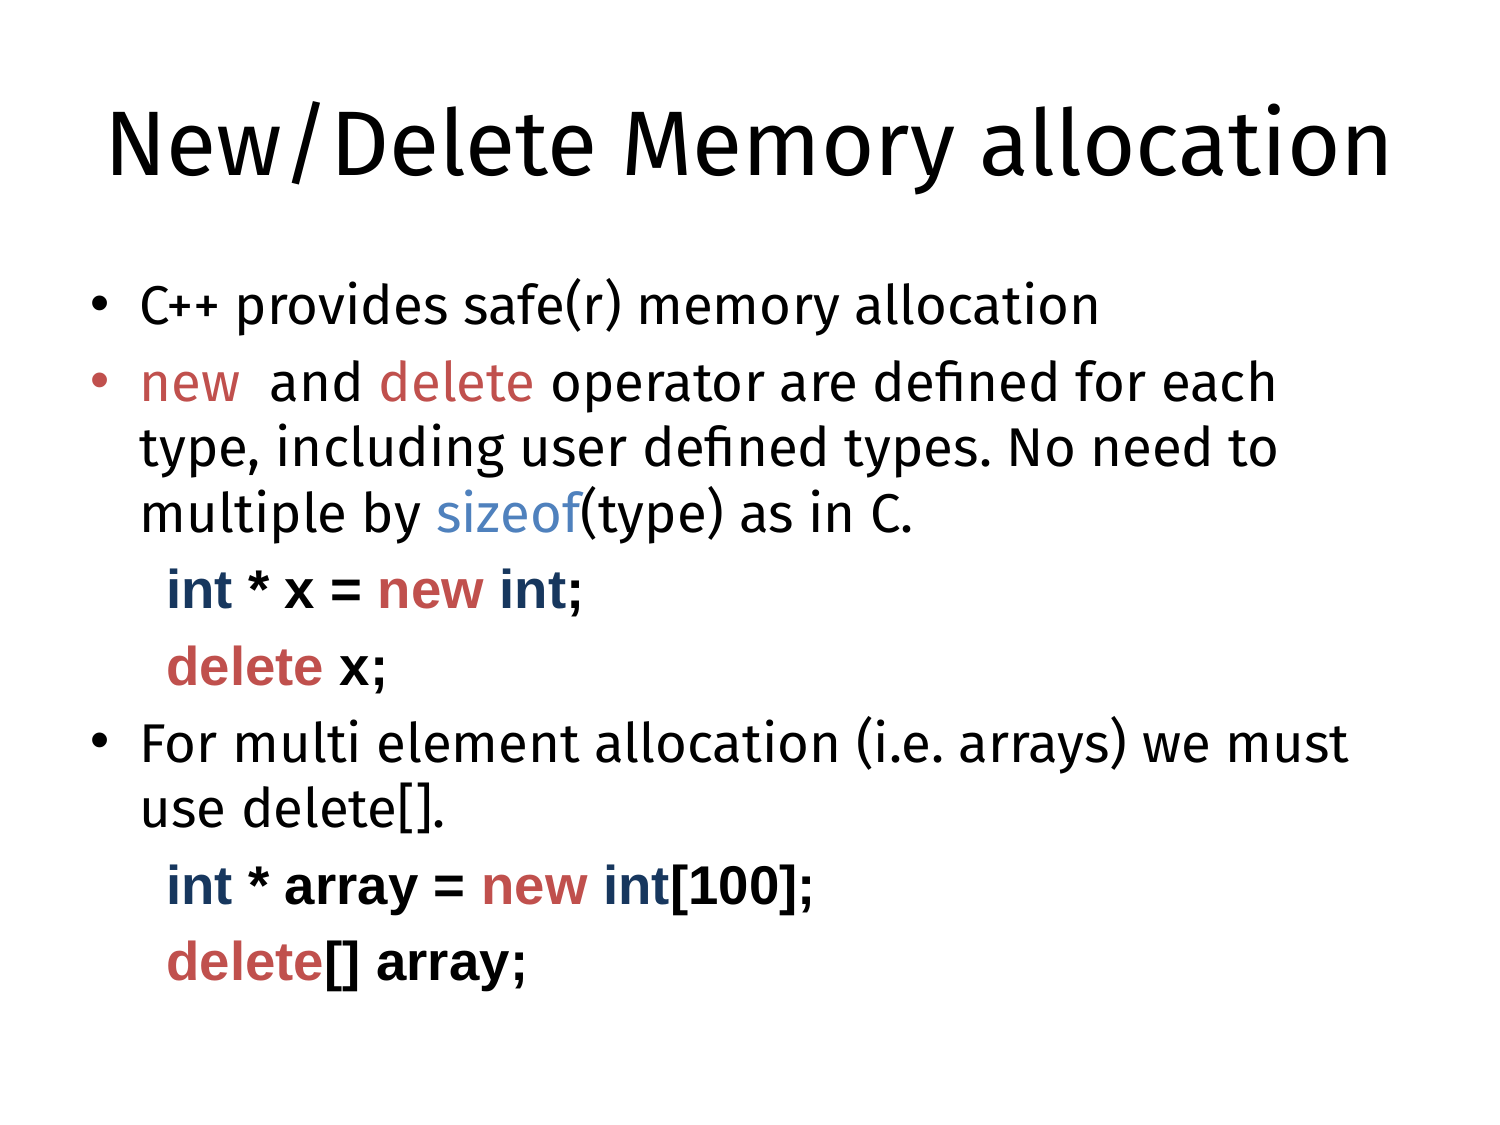

# New/Delete Memory allocation
C++ provides safe(r) memory allocation
new  and delete operator are defined for each type, including user defined types. No need to multiple by sizeof(type) as in C.
     int * x = new int;
     delete x;
For multi element allocation (i.e. arrays) we must use delete[].
     int * array = new int[100];
     delete[] array;